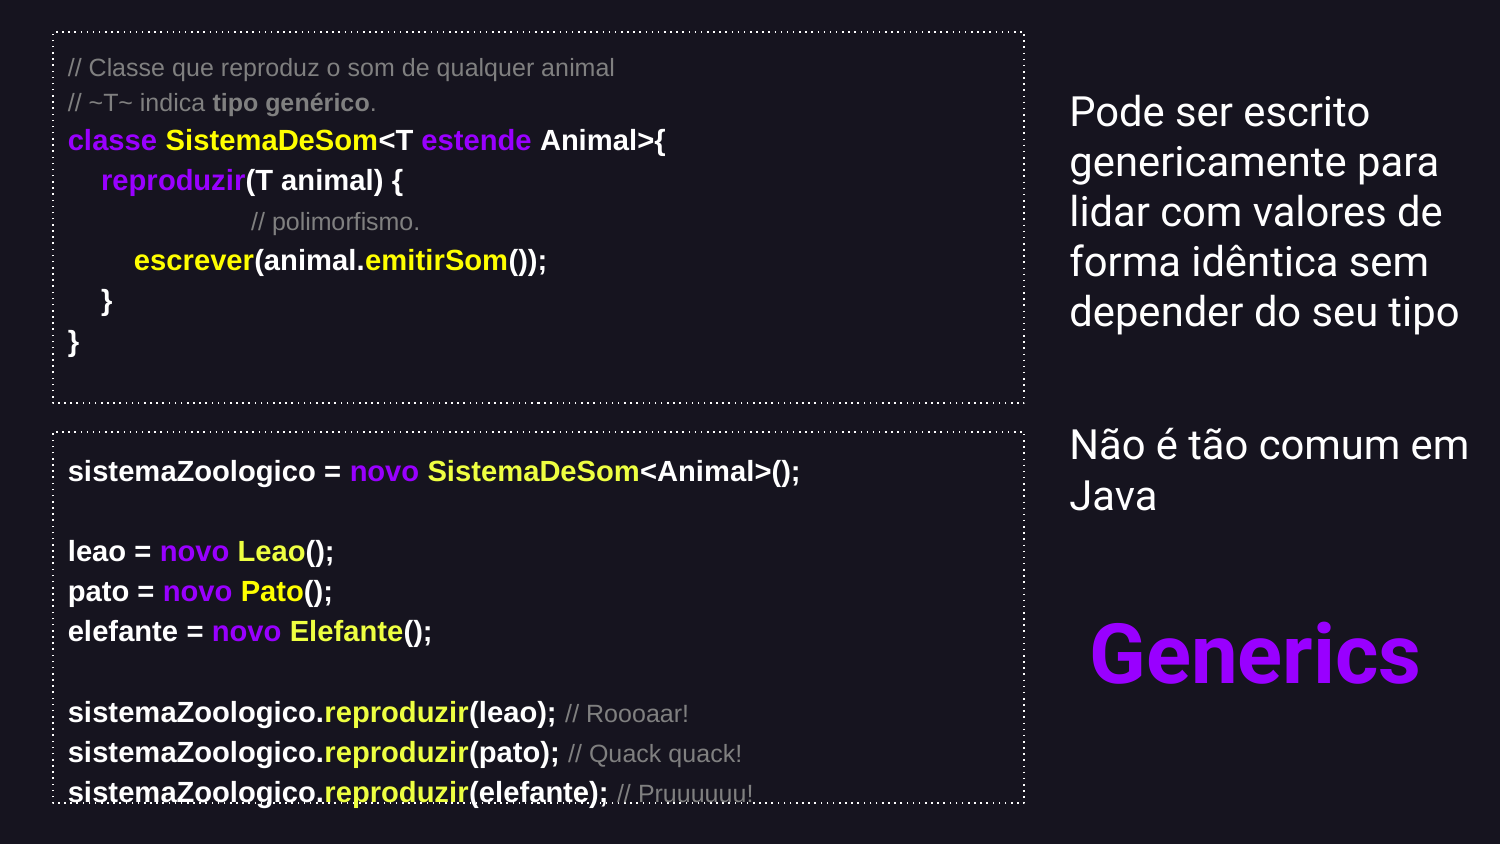

// Classe que reproduz o som de qualquer animal
// ~T~ indica tipo genérico.
classe SistemaDeSom<T estende Animal>{
    reproduzir(T animal) {
	    // polimorfismo.
        escrever(animal.emitirSom());
    }
}
Pode ser escrito genericamente para lidar com valores de forma idêntica sem depender do seu tipo
Não é tão comum em Java
sistemaZoologico = novo SistemaDeSom<Animal>();

leao = novo Leao();
pato = novo Pato();
elefante = novo Elefante();

sistemaZoologico.reproduzir(leao); // Roooaar!
sistemaZoologico.reproduzir(pato); // Quack quack!
sistemaZoologico.reproduzir(elefante); // Pruuuuuu!

Generics